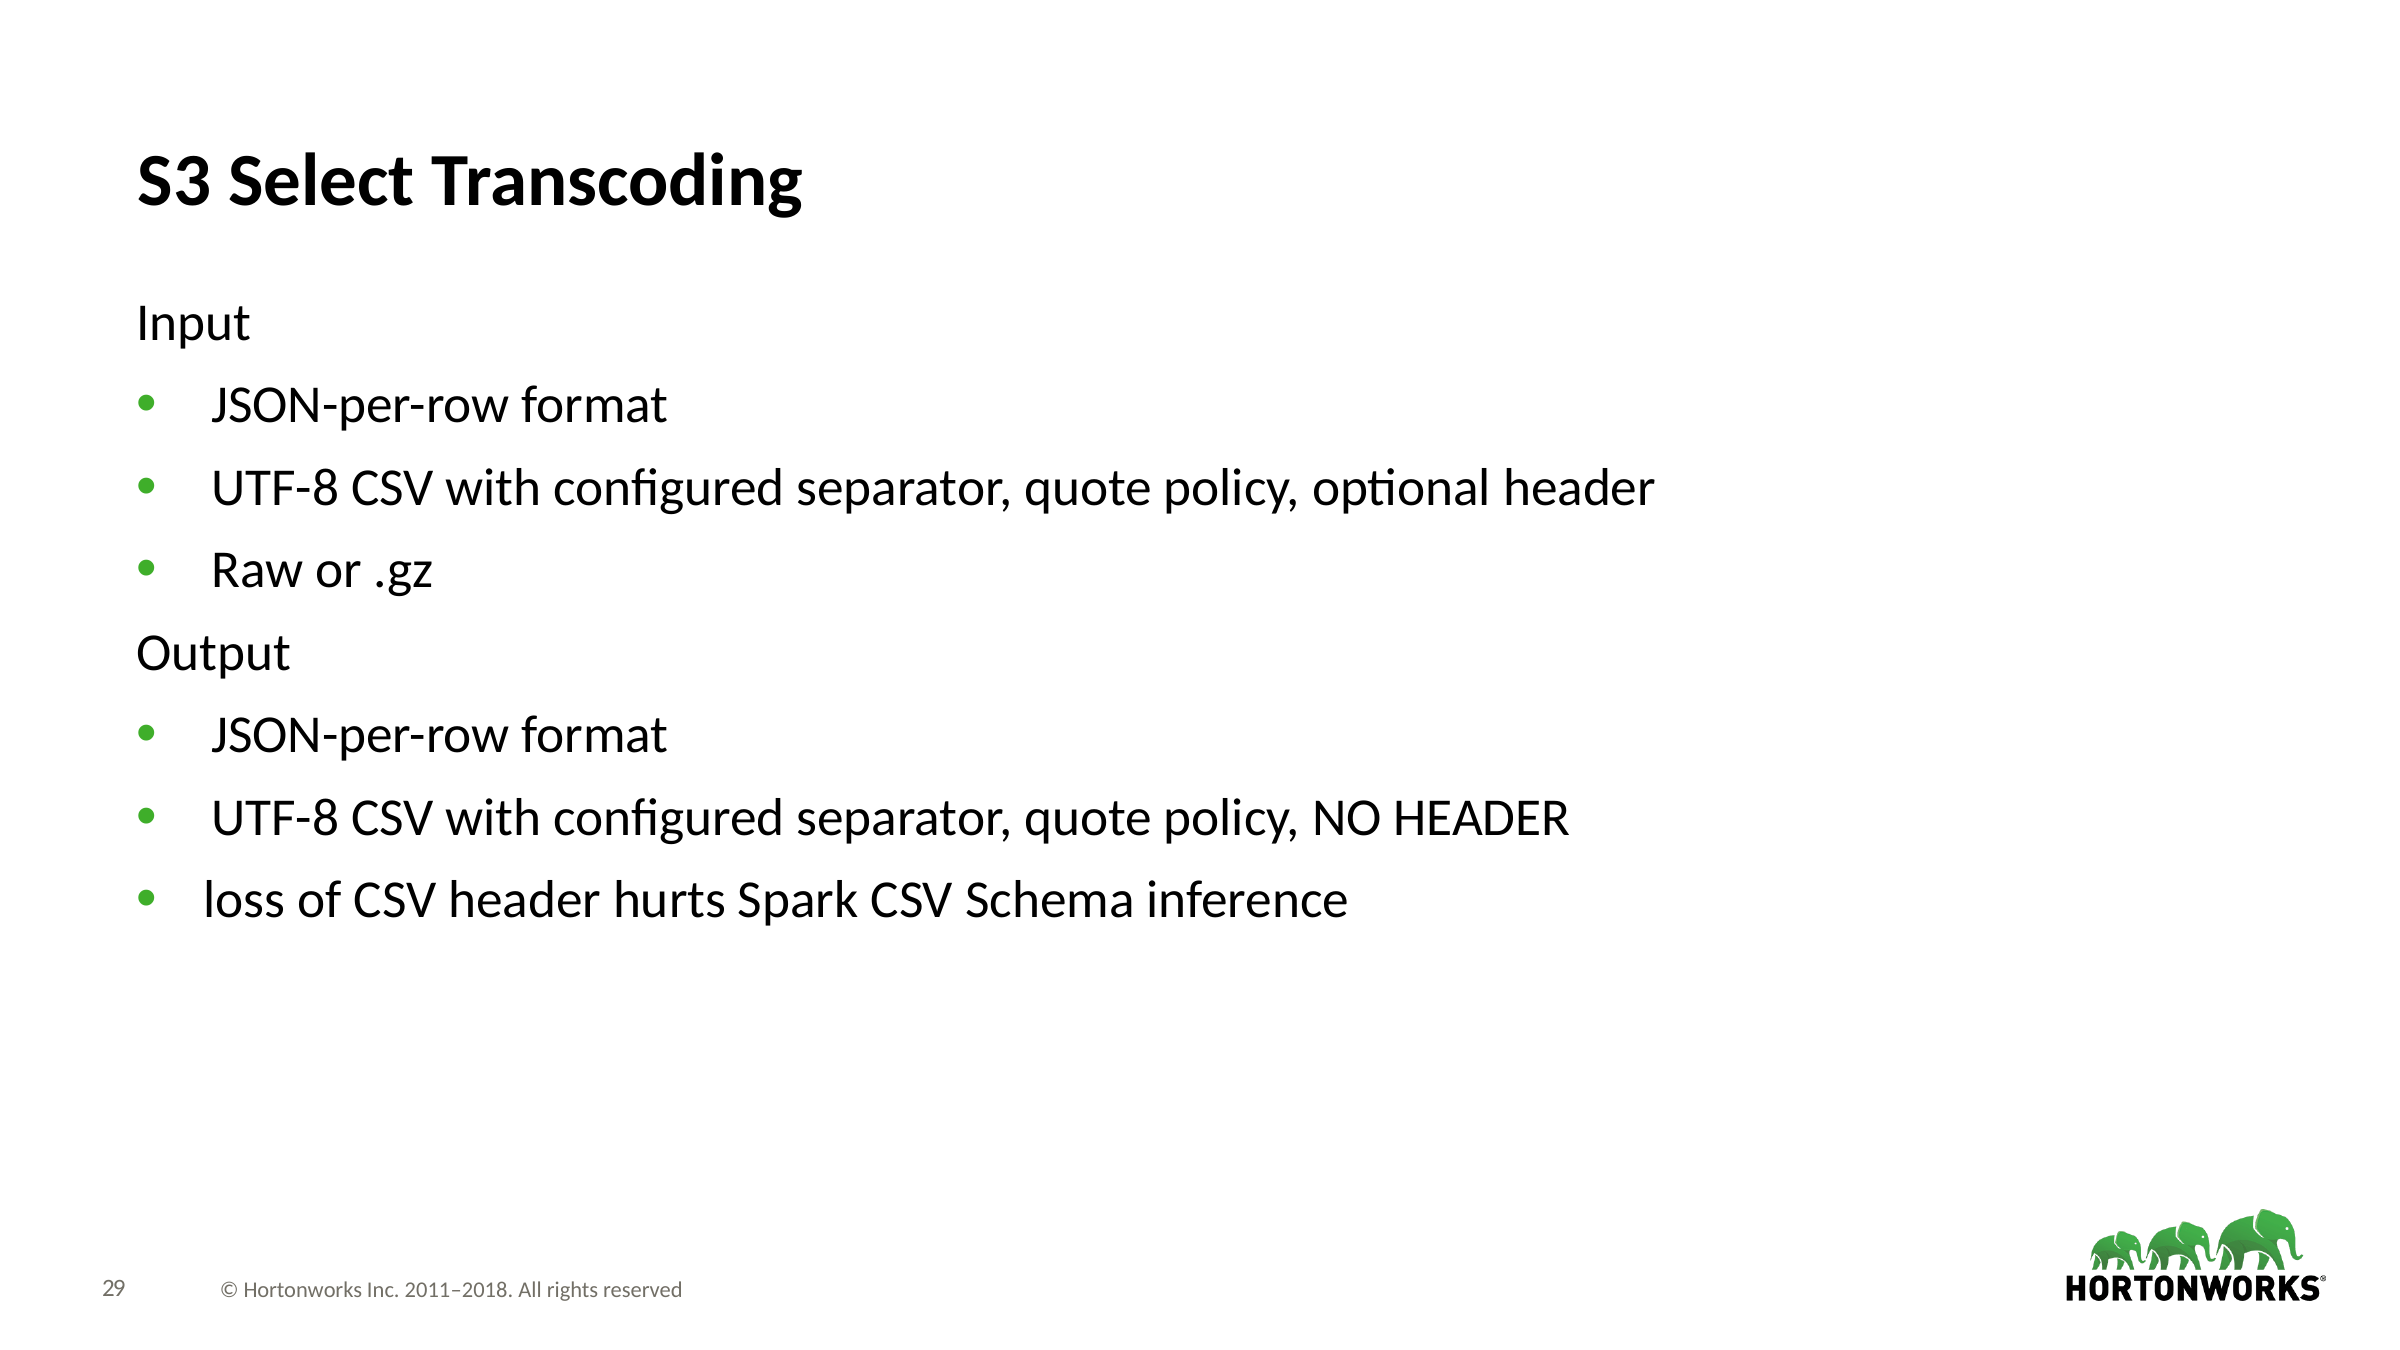

# S3 Select Transcoding
Input
JSON-per-row format
UTF-8 CSV with configured separator, quote policy, optional header
Raw or .gz
Output
JSON-per-row format
UTF-8 CSV with configured separator, quote policy, NO HEADER
loss of CSV header hurts Spark CSV Schema inference